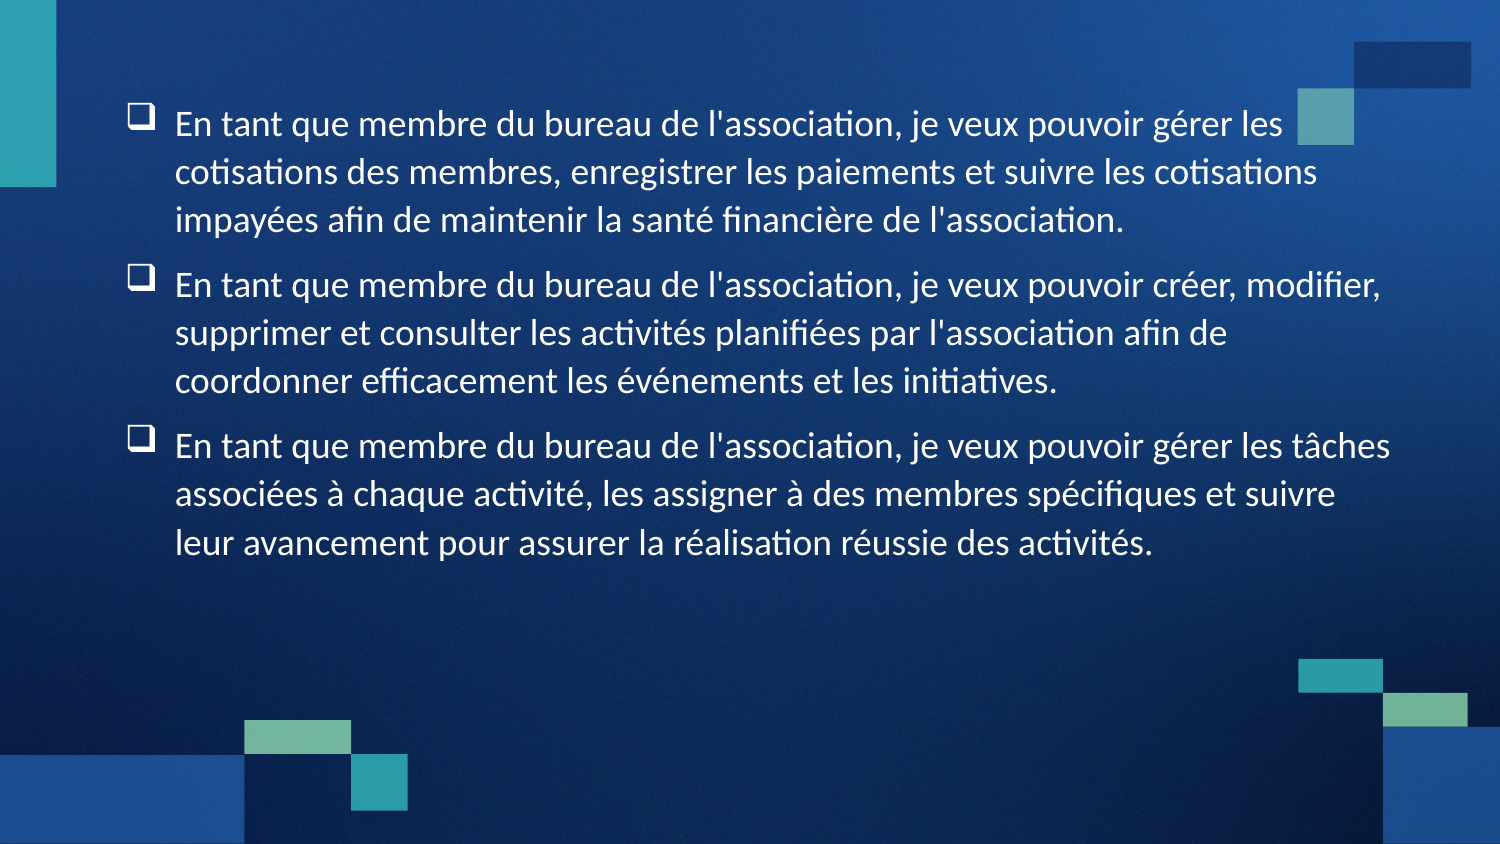

En tant que membre du bureau de l'association, je veux pouvoir gérer les cotisations des membres, enregistrer les paiements et suivre les cotisations impayées afin de maintenir la santé financière de l'association.
En tant que membre du bureau de l'association, je veux pouvoir créer, modifier, supprimer et consulter les activités planifiées par l'association afin de coordonner efficacement les événements et les initiatives.
En tant que membre du bureau de l'association, je veux pouvoir gérer les tâches associées à chaque activité, les assigner à des membres spécifiques et suivre leur avancement pour assurer la réalisation réussie des activités.